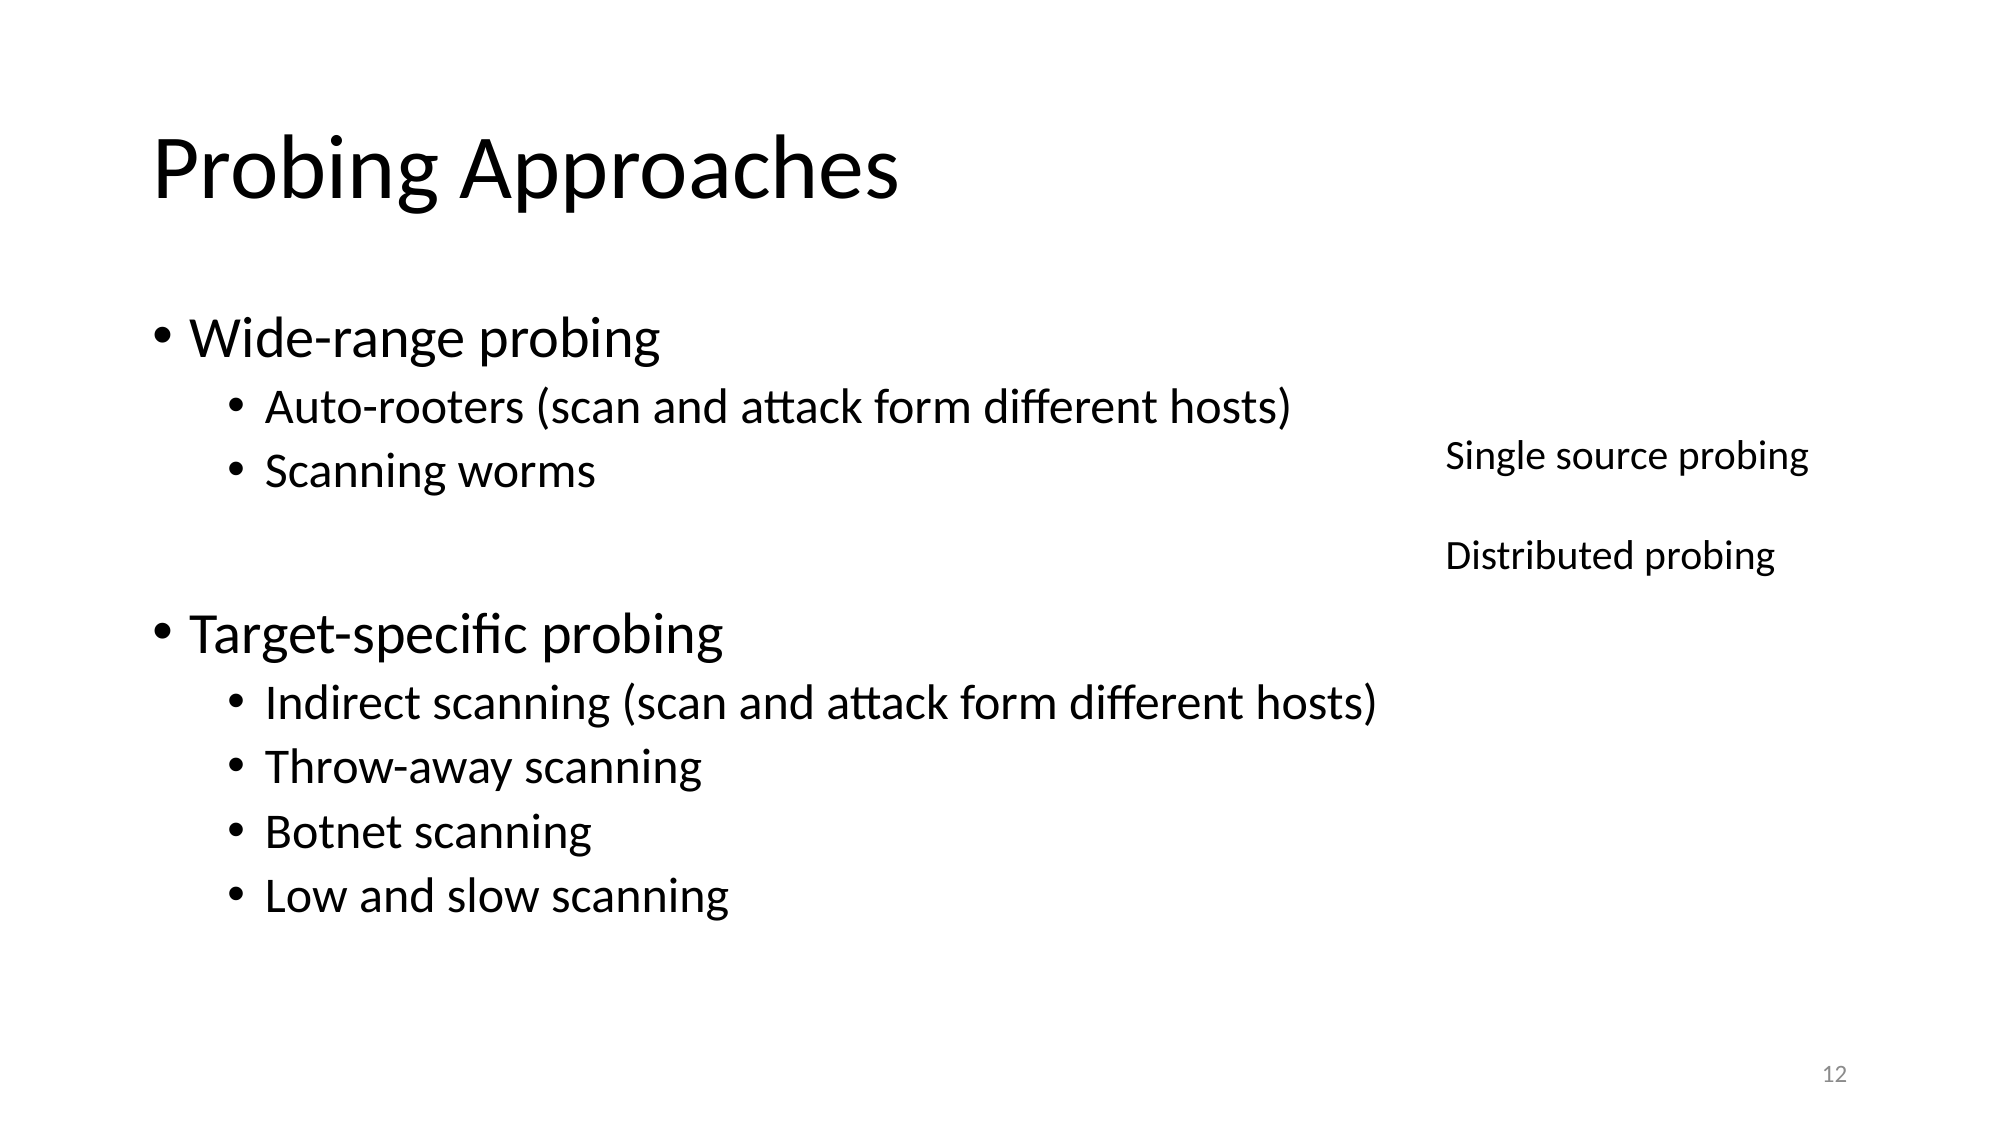

# Probing Approaches
Wide-range probing
Auto-rooters (scan and attack form different hosts)
Scanning worms

Target-specific probing
Indirect scanning (scan and attack form different hosts)
Throw-away scanning
Botnet scanning
Low and slow scanning
Single source probing

Distributed probing
12